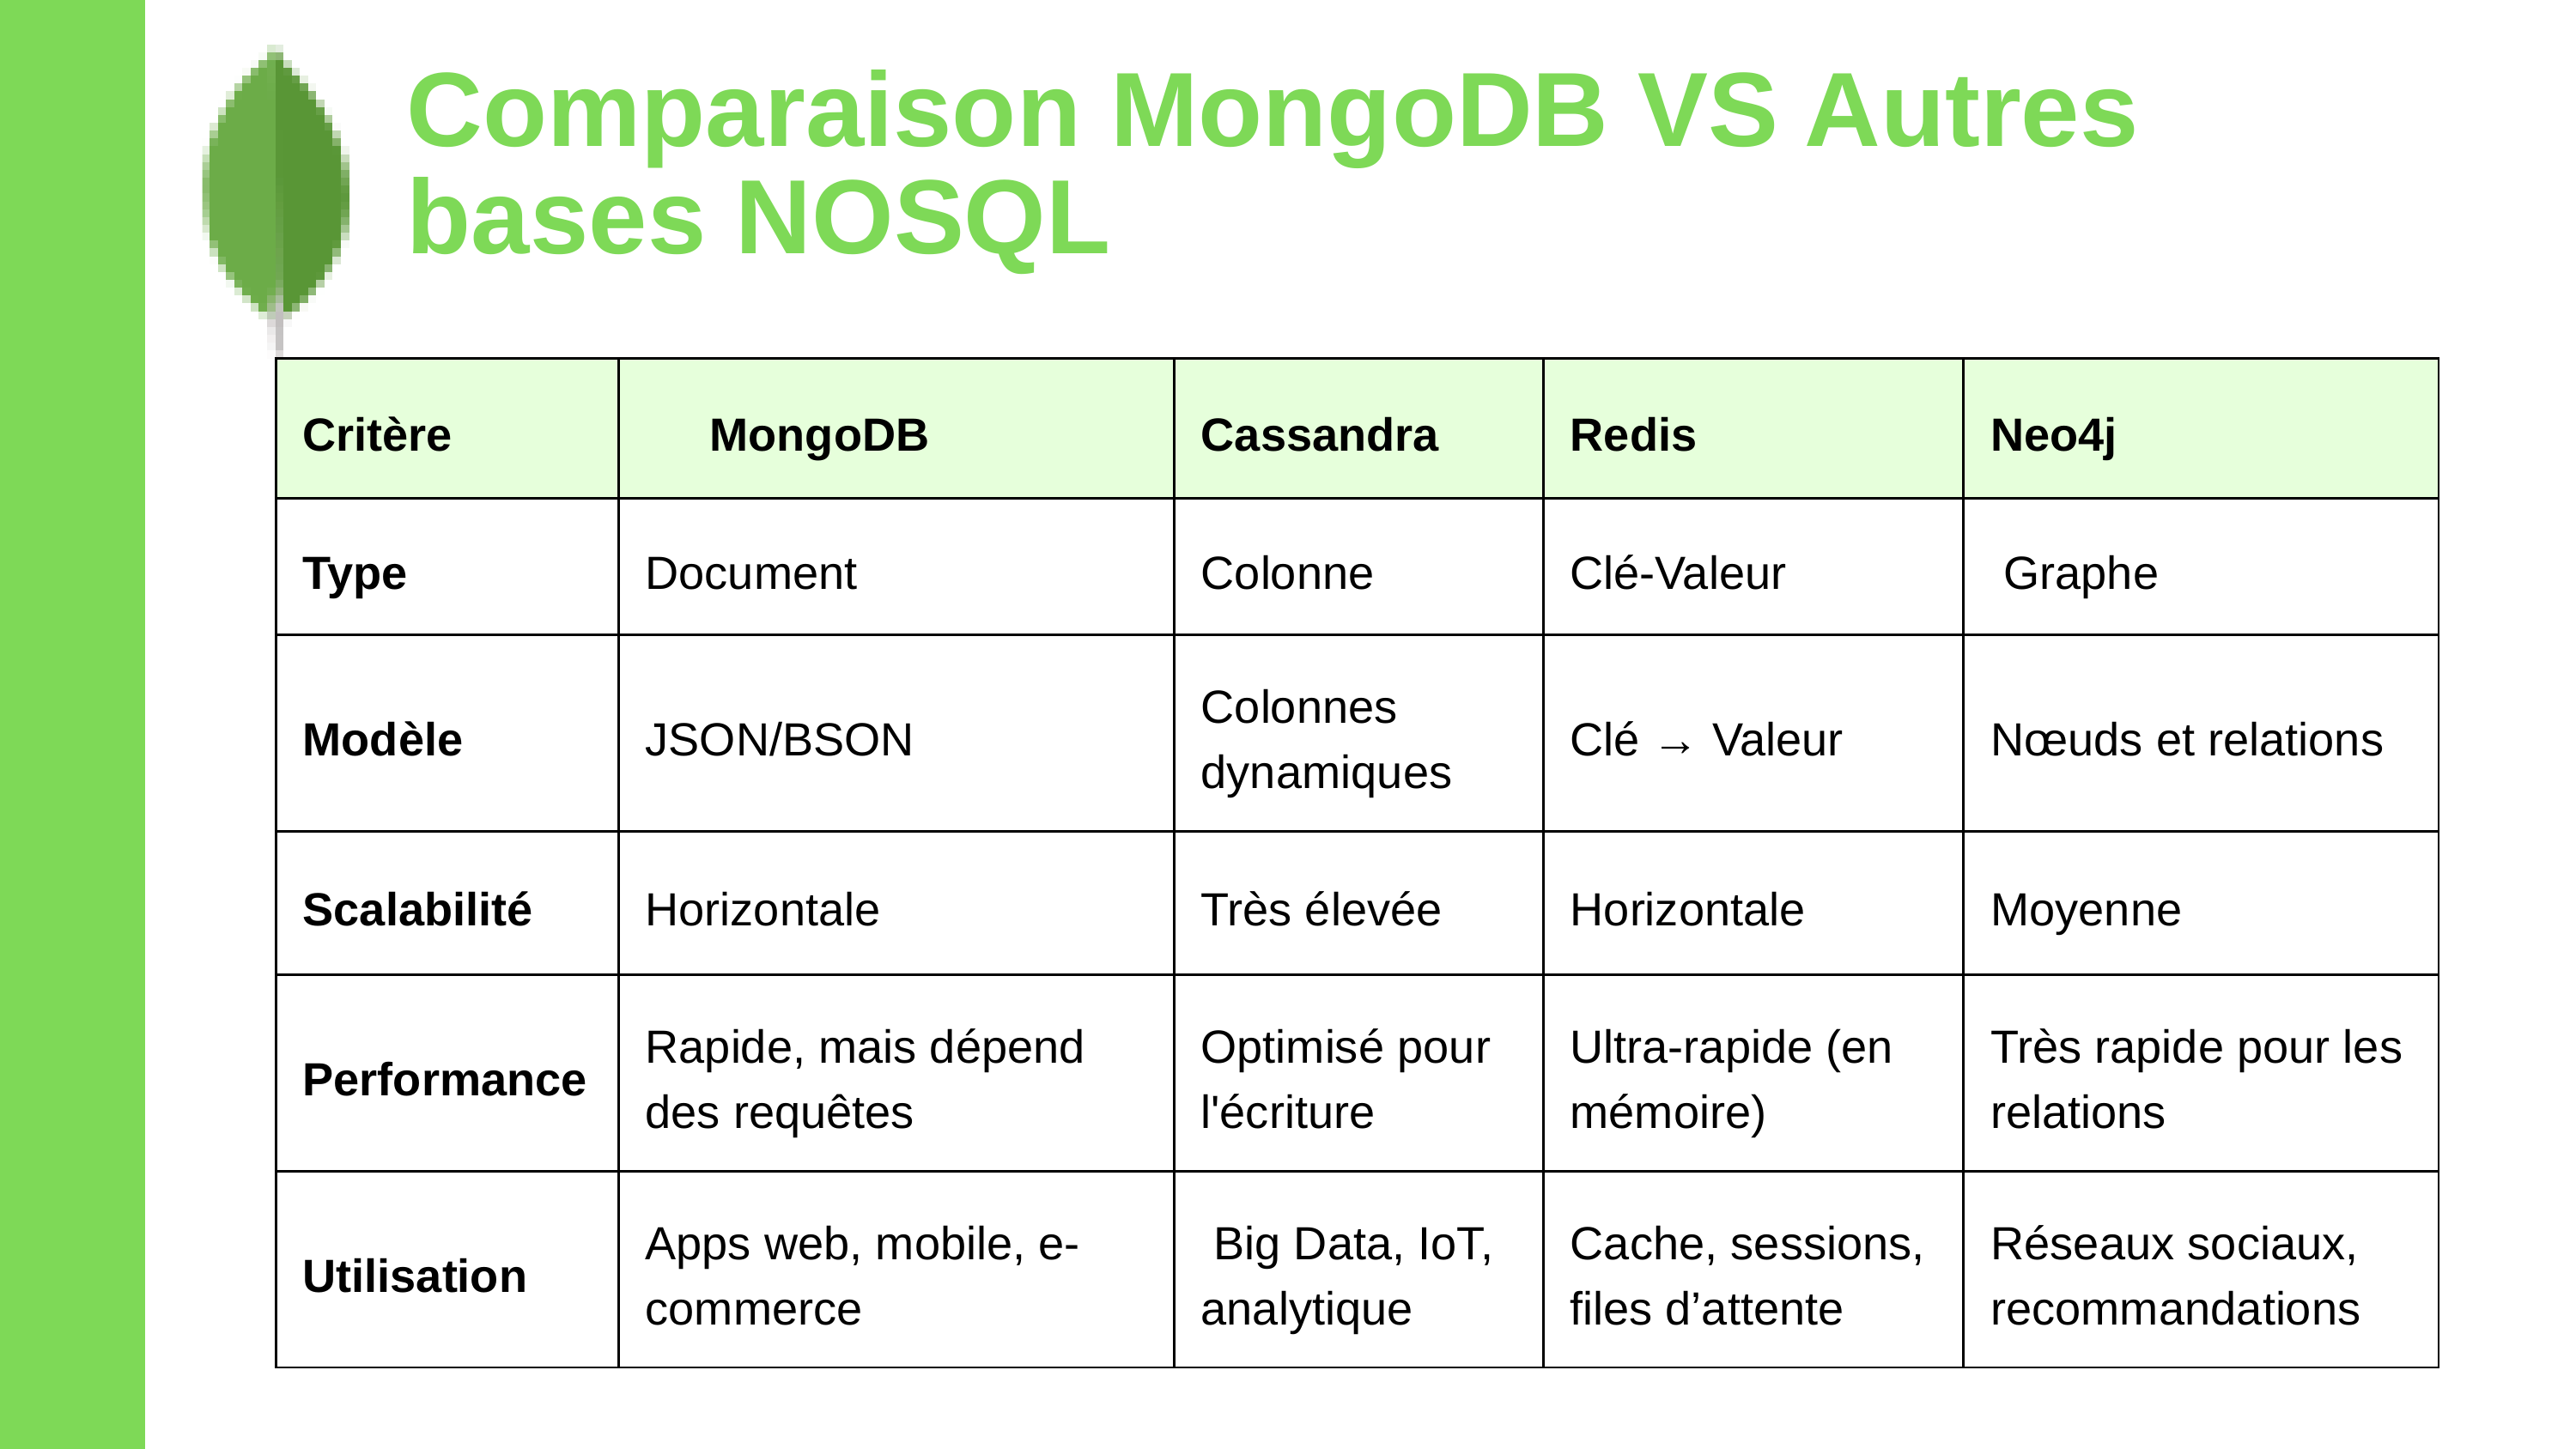

Comparaison MongoDB VS Autres bases NOSQL
| Critère | MongoDB | Cassandra | Redis | Neo4j |
| --- | --- | --- | --- | --- |
| Type | Document | Colonne | Clé-Valeur | Graphe |
| Modèle | JSON/BSON | Colonnes dynamiques | Clé → Valeur | Nœuds et relations |
| Scalabilité | Horizontale | Très élevée | Horizontale | Moyenne |
| Performance | Rapide, mais dépend des requêtes | Optimisé pour l'écriture | Ultra-rapide (en mémoire) | Très rapide pour les relations |
| Utilisation | Apps web, mobile, e-commerce | Big Data, IoT, analytique | Cache, sessions, files d’attente | Réseaux sociaux, recommandations |